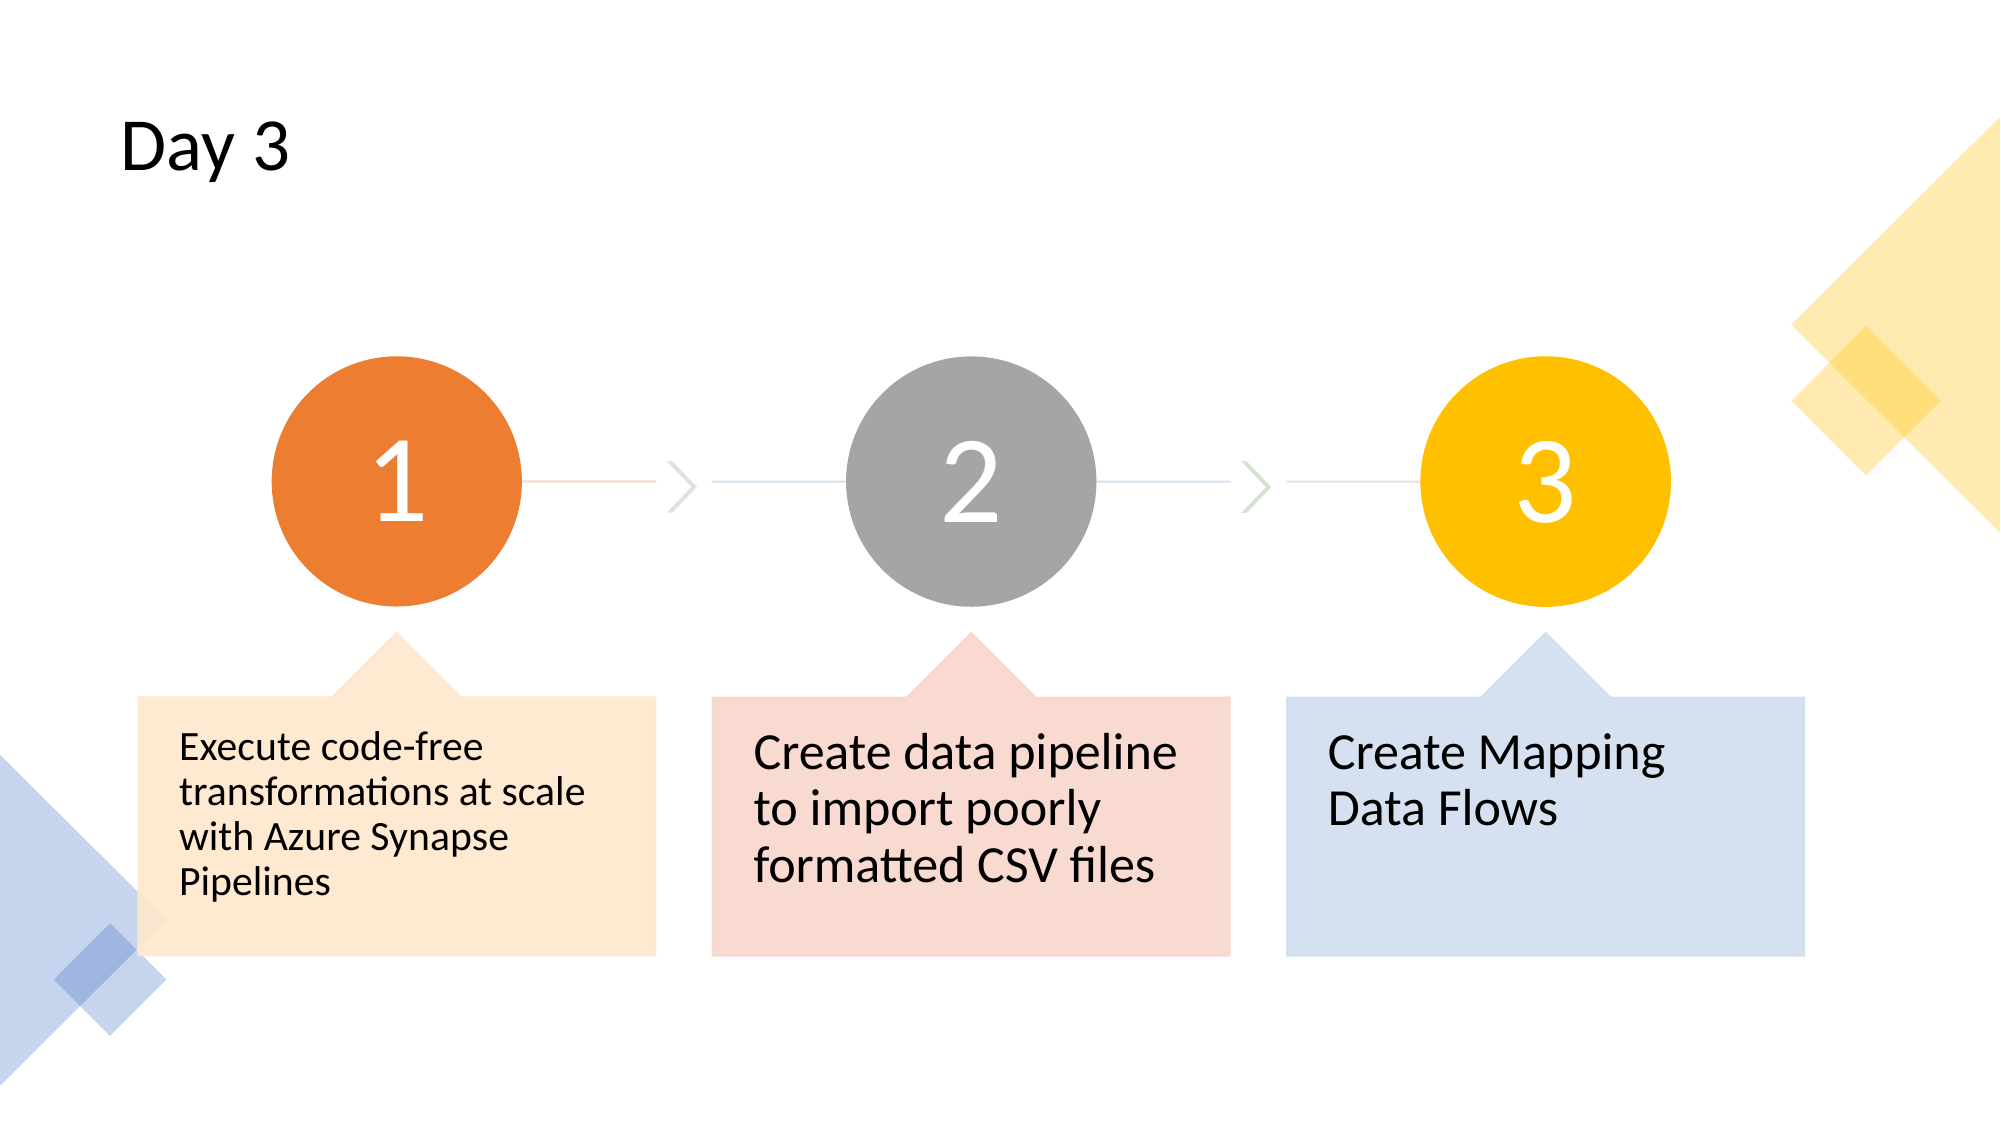

# Day 3

1
Execute code-free transformations at scale with Azure Synapse Pipelines
2
Create data pipeline to import poorly formatted CSV files
3
Create Mapping Data Flows